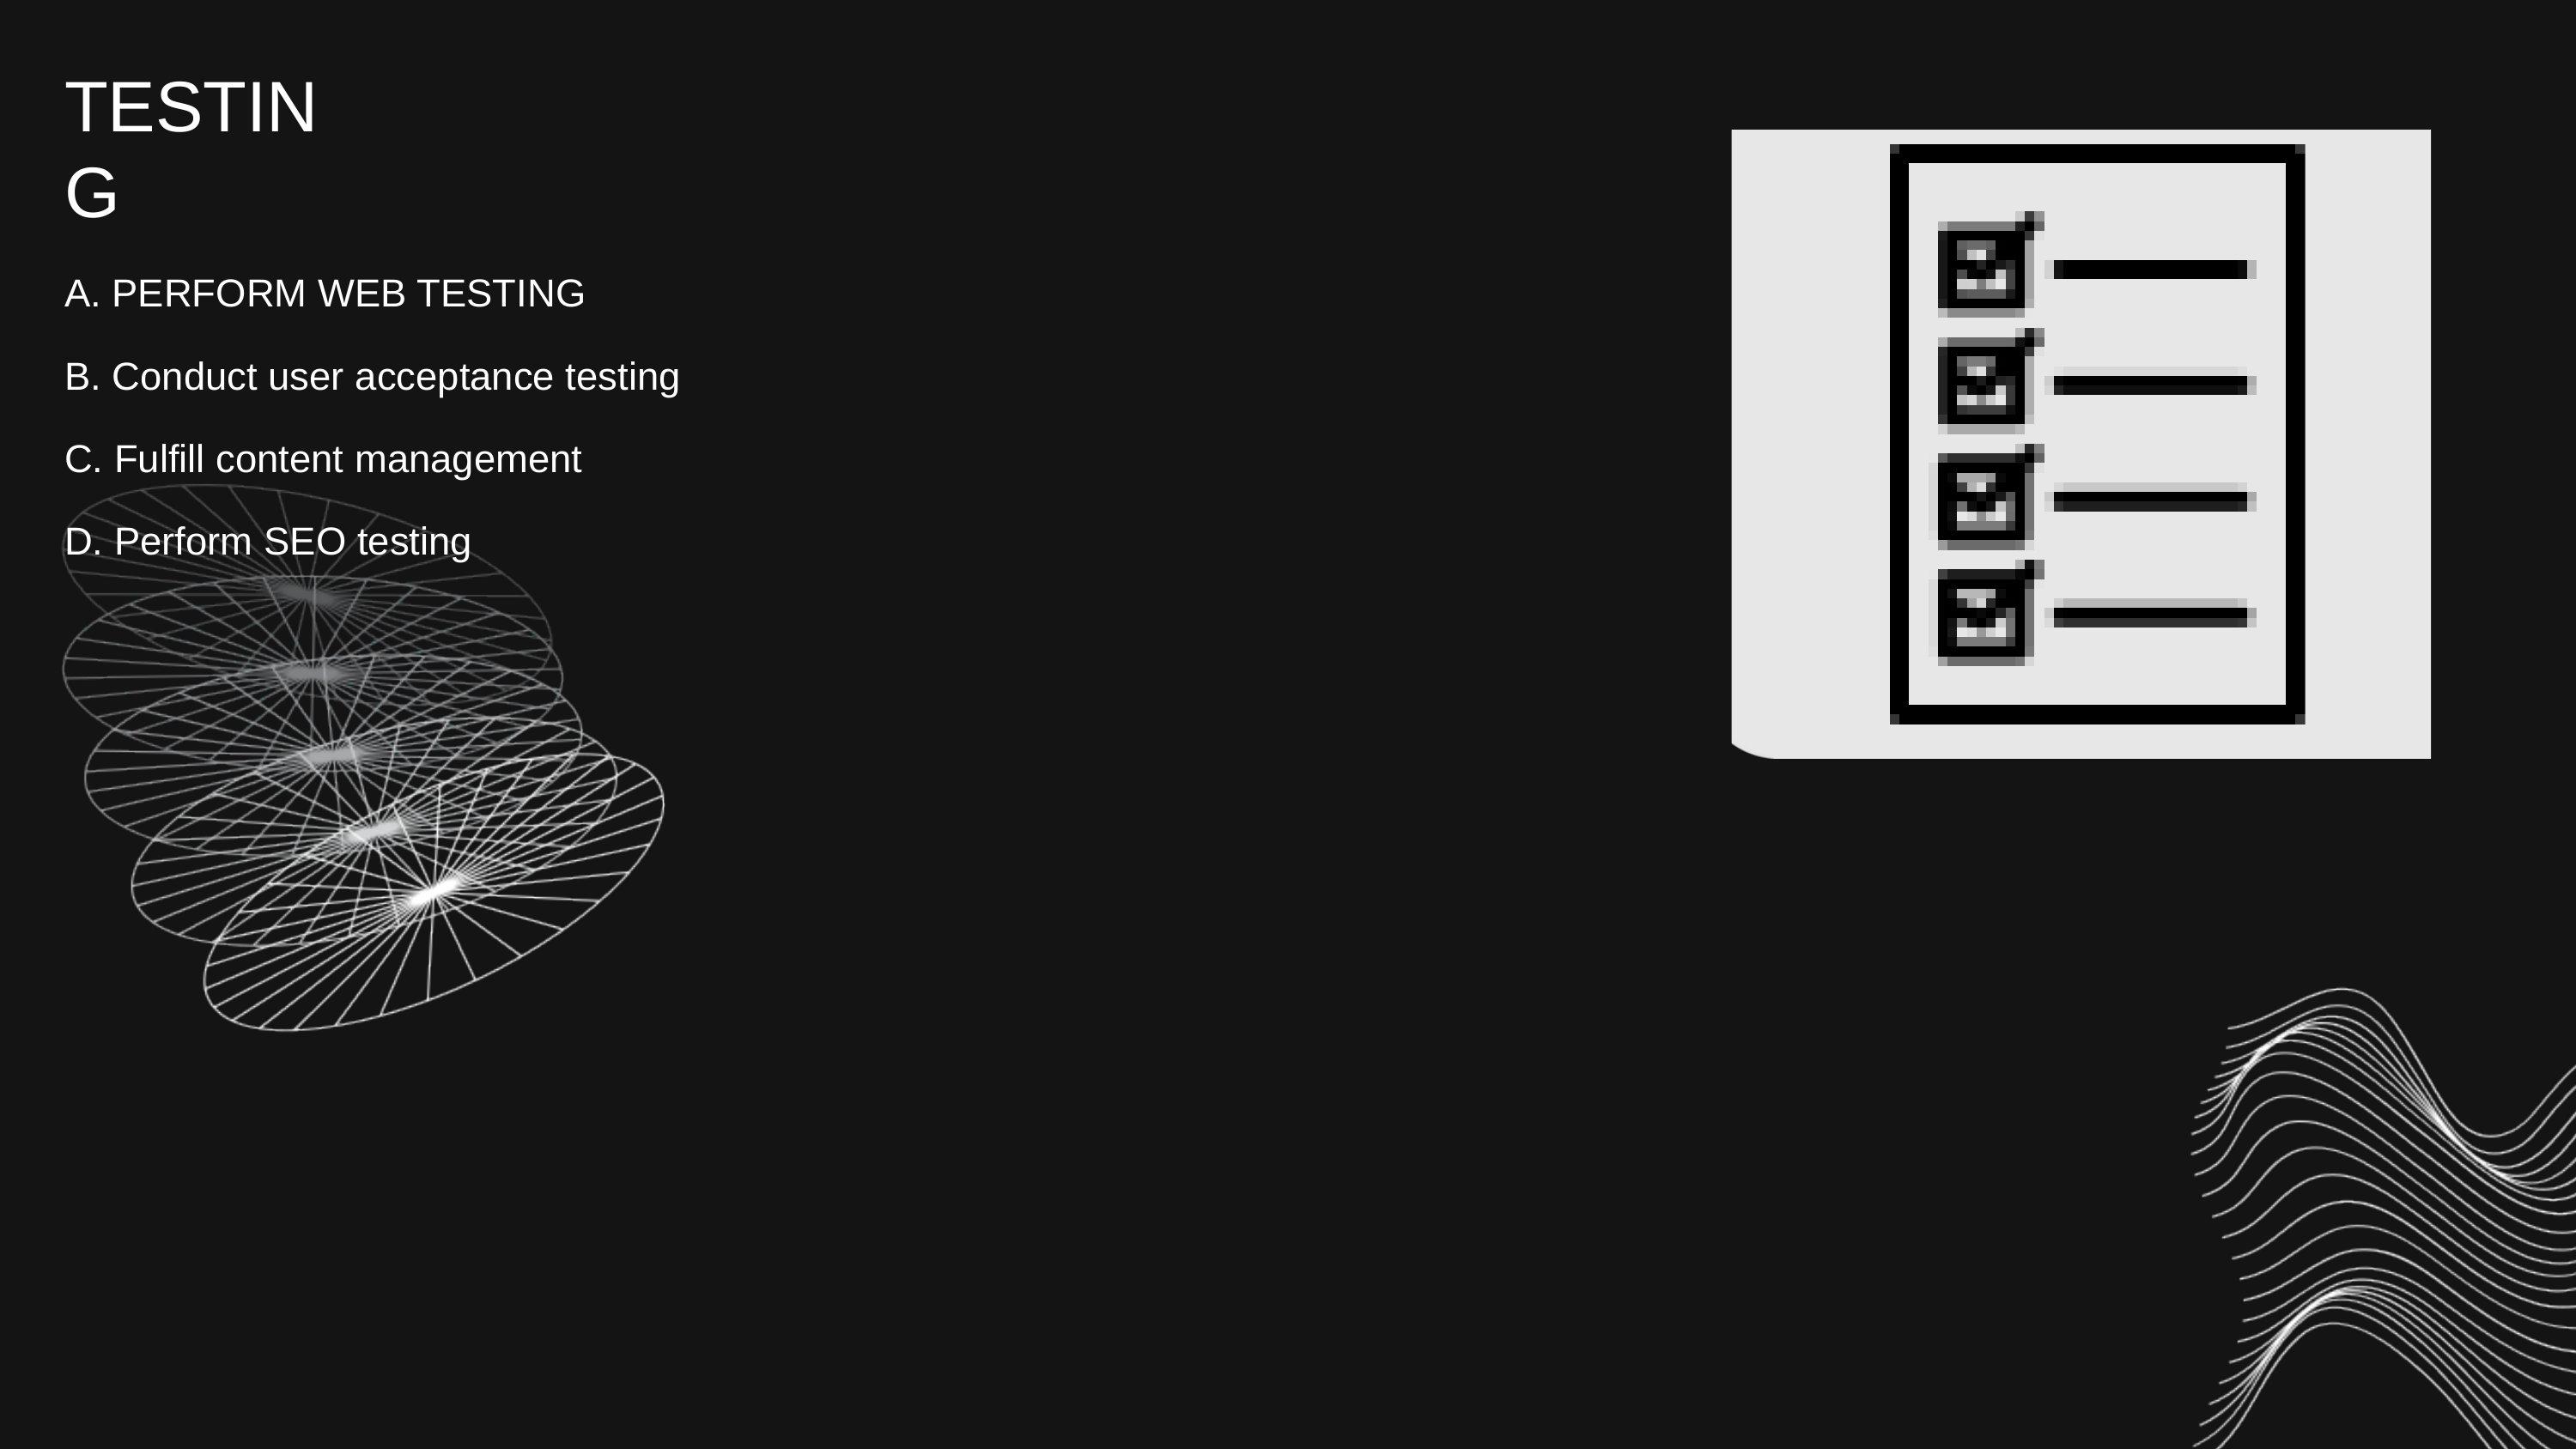

TESTING

A. PERFORM WEB TESTING
B. Conduct user acceptance testing
C. Fulfill content management
D. Perform SEO testing